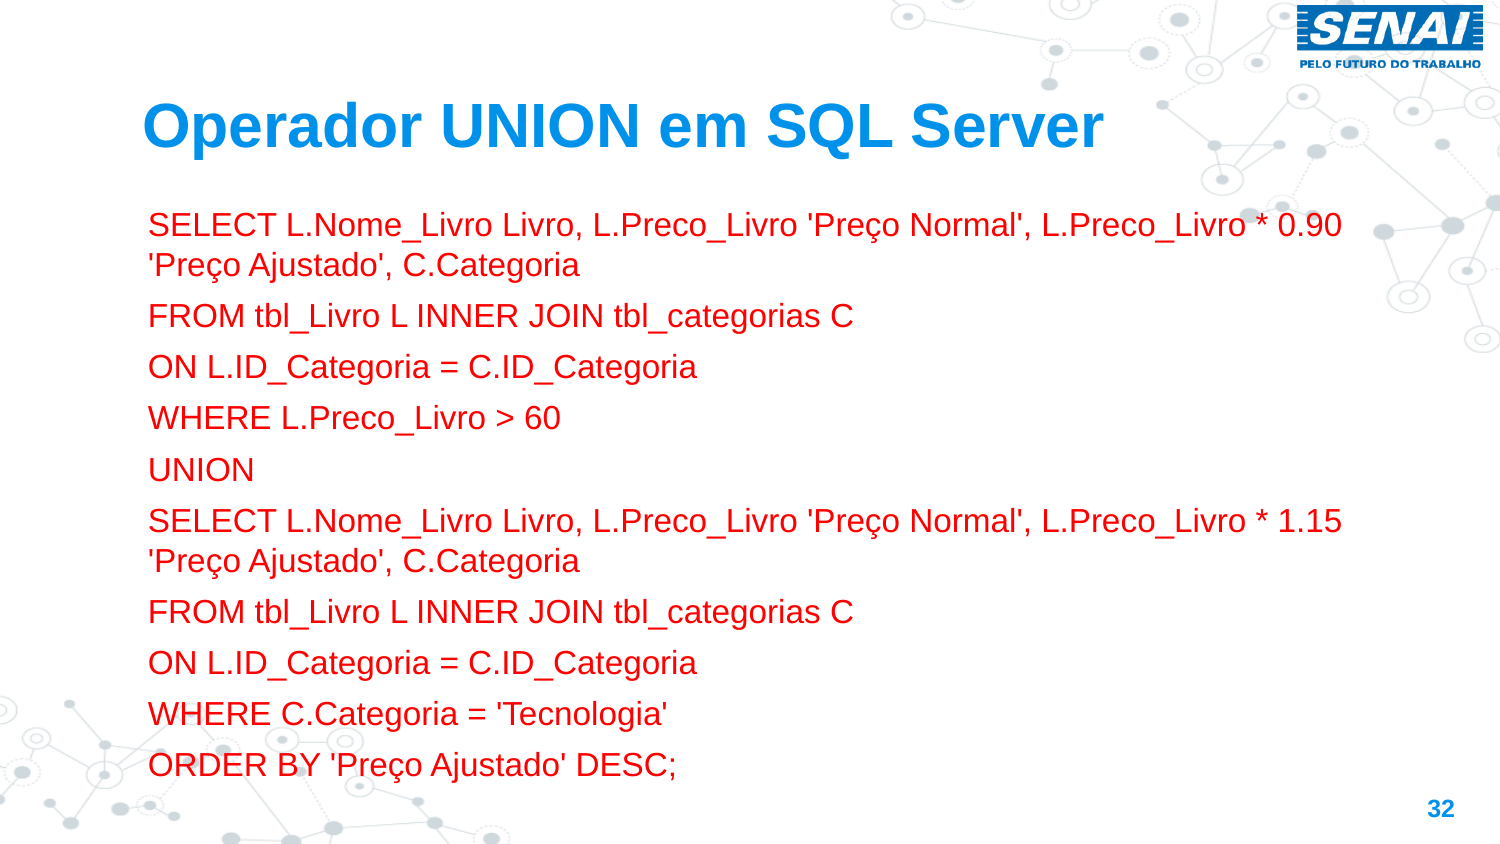

# Operador UNION em SQL Server
SELECT L.Nome_Livro Livro, L.Preco_Livro 'Preço Normal', L.Preco_Livro * 0.90 'Preço Ajustado', C.Categoria
FROM tbl_Livro L INNER JOIN tbl_categorias C
ON L.ID_Categoria = C.ID_Categoria
WHERE L.Preco_Livro > 60
UNION
SELECT L.Nome_Livro Livro, L.Preco_Livro 'Preço Normal', L.Preco_Livro * 1.15 'Preço Ajustado', C.Categoria
FROM tbl_Livro L INNER JOIN tbl_categorias C
ON L.ID_Categoria = C.ID_Categoria
WHERE C.Categoria = 'Tecnologia'
ORDER BY 'Preço Ajustado' DESC;
32